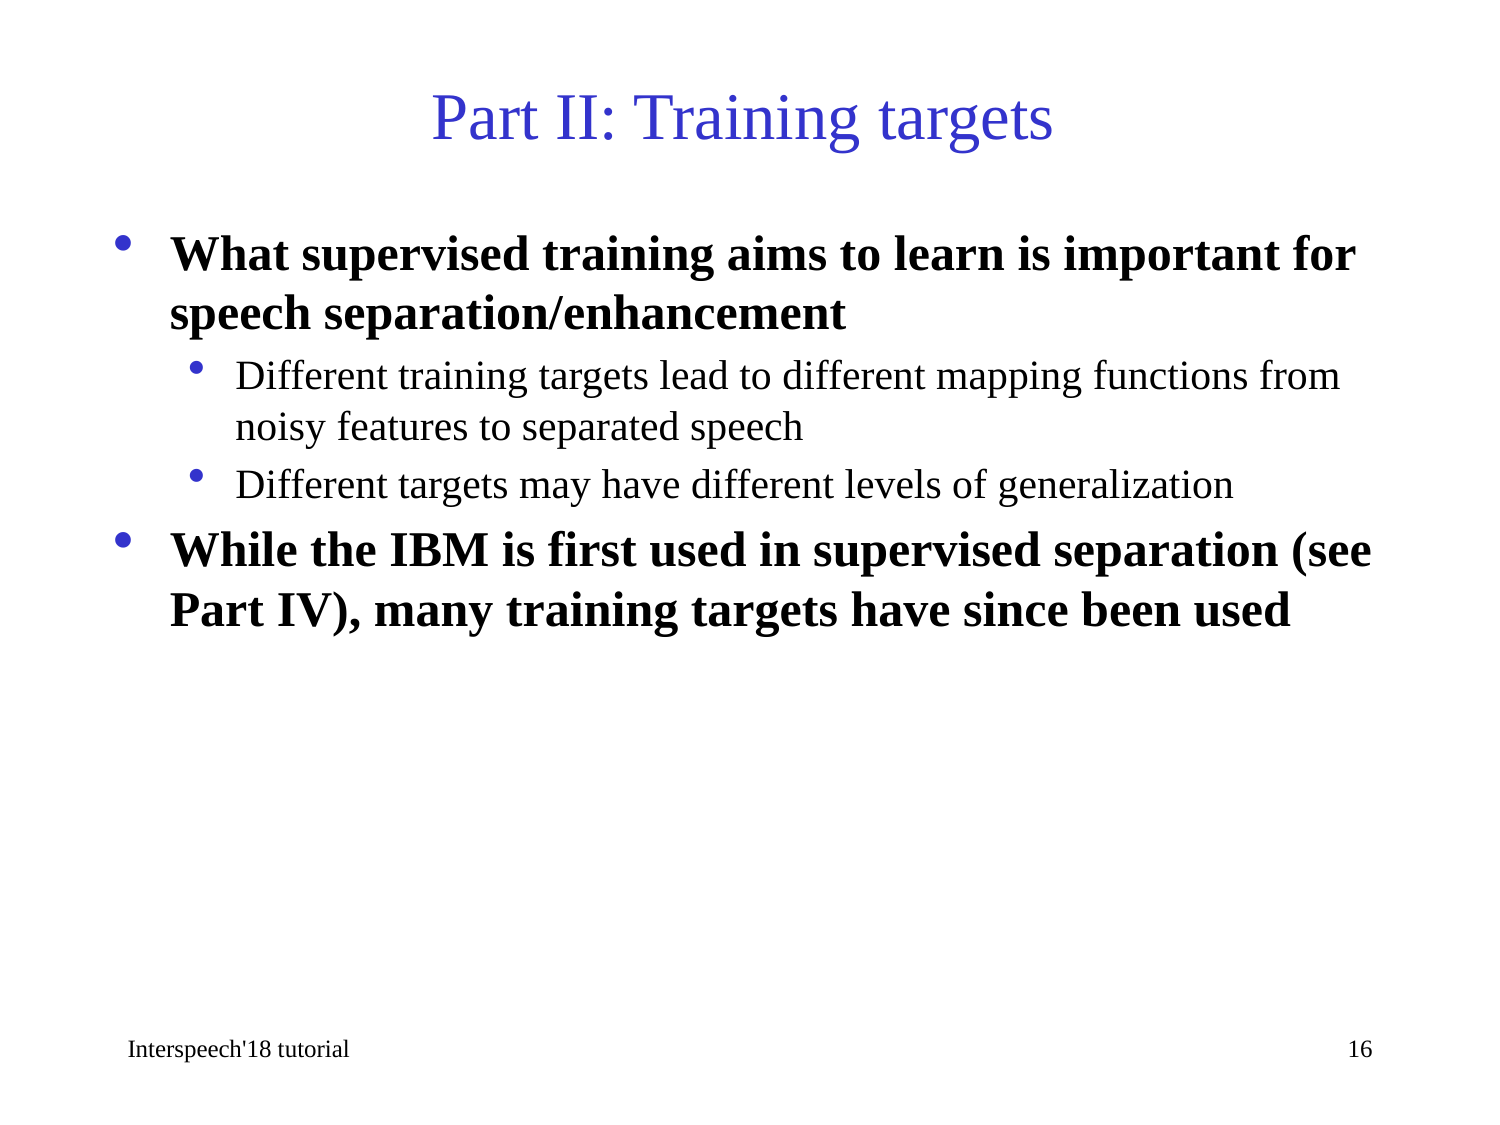

Part II: Training targets
What supervised training aims to learn is important for speech separation/enhancement
Different training targets lead to different mapping functions from noisy features to separated speech
Different targets may have different levels of generalization
While the IBM is first used in supervised separation (see Part IV), many training targets have since been used
Interspeech'18 tutorial
16